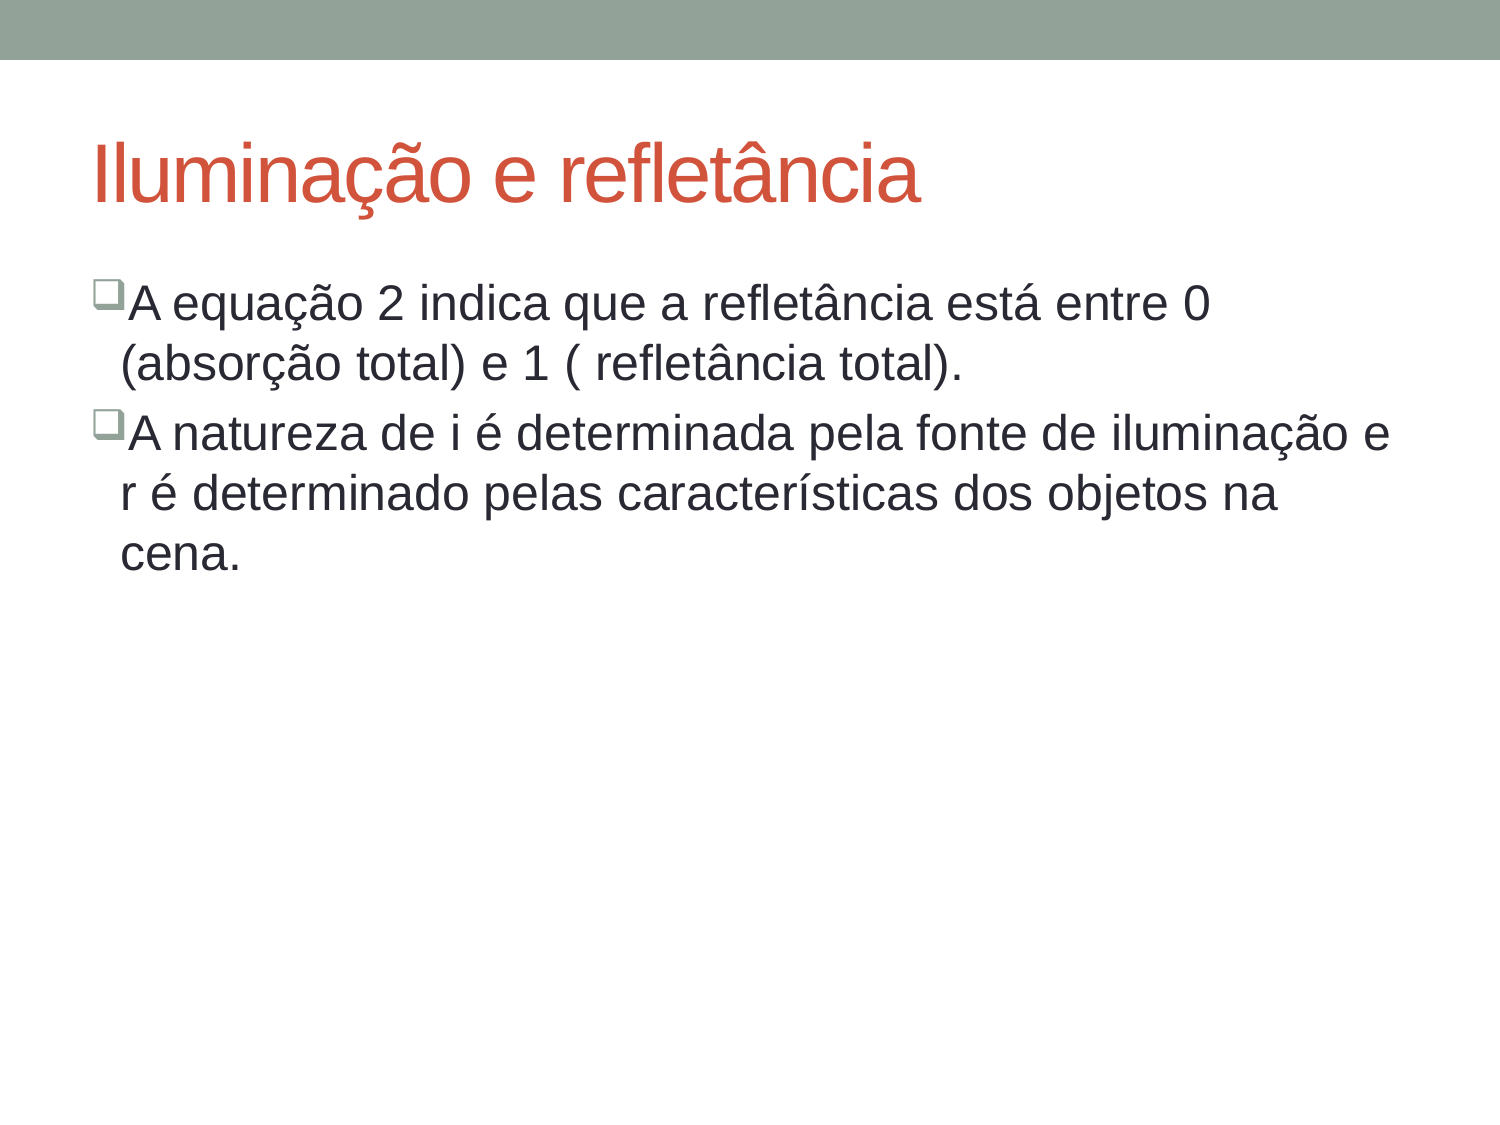

# Iluminação e refletância
A equação 2 indica que a refletância está entre 0 (absorção total) e 1 ( refletância total).
A natureza de i é determinada pela fonte de iluminação e r é determinado pelas características dos objetos na cena.